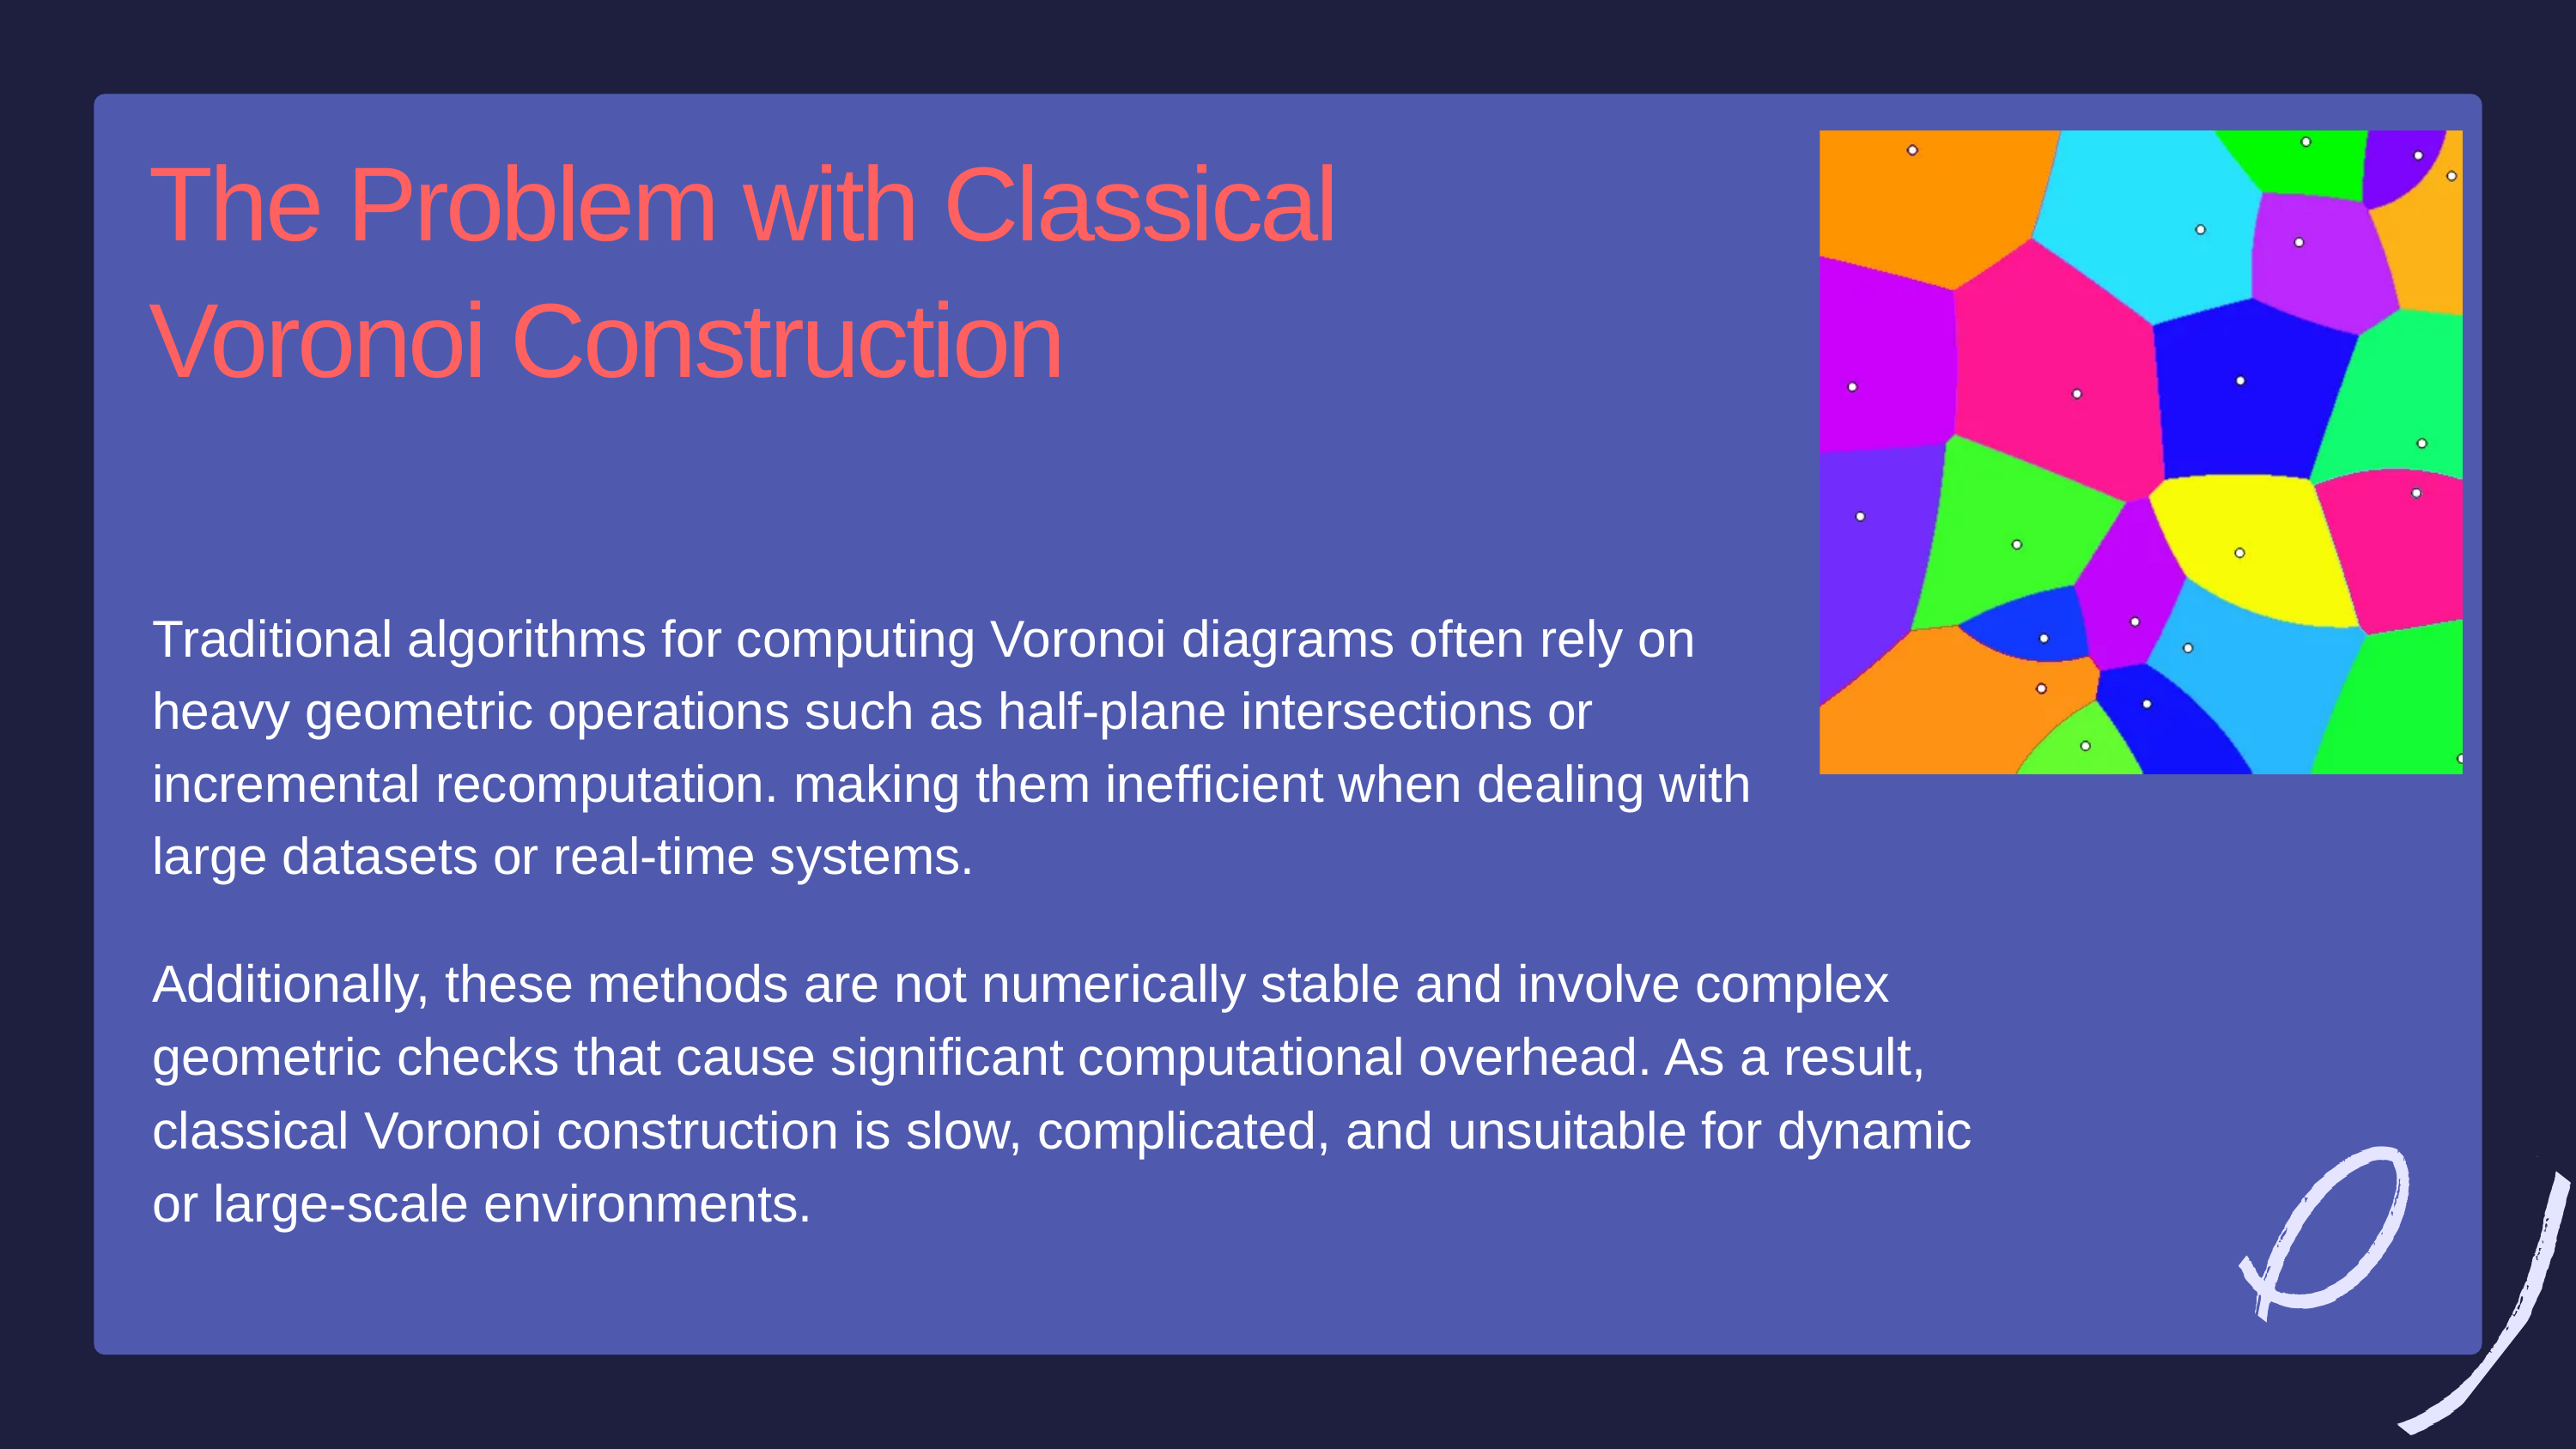

The Problem with Classical Voronoi Construction

Traditional algorithms for computing Voronoi diagrams often rely on heavy geometric operations such as half-plane intersections or incremental recomputation. making them inefficient when dealing with large datasets or real-time systems.
Additionally, these methods are not numerically stable and involve complex geometric checks that cause significant computational overhead. As a result, classical Voronoi construction is slow, complicated, and unsuitable for dynamic or large-scale environments.